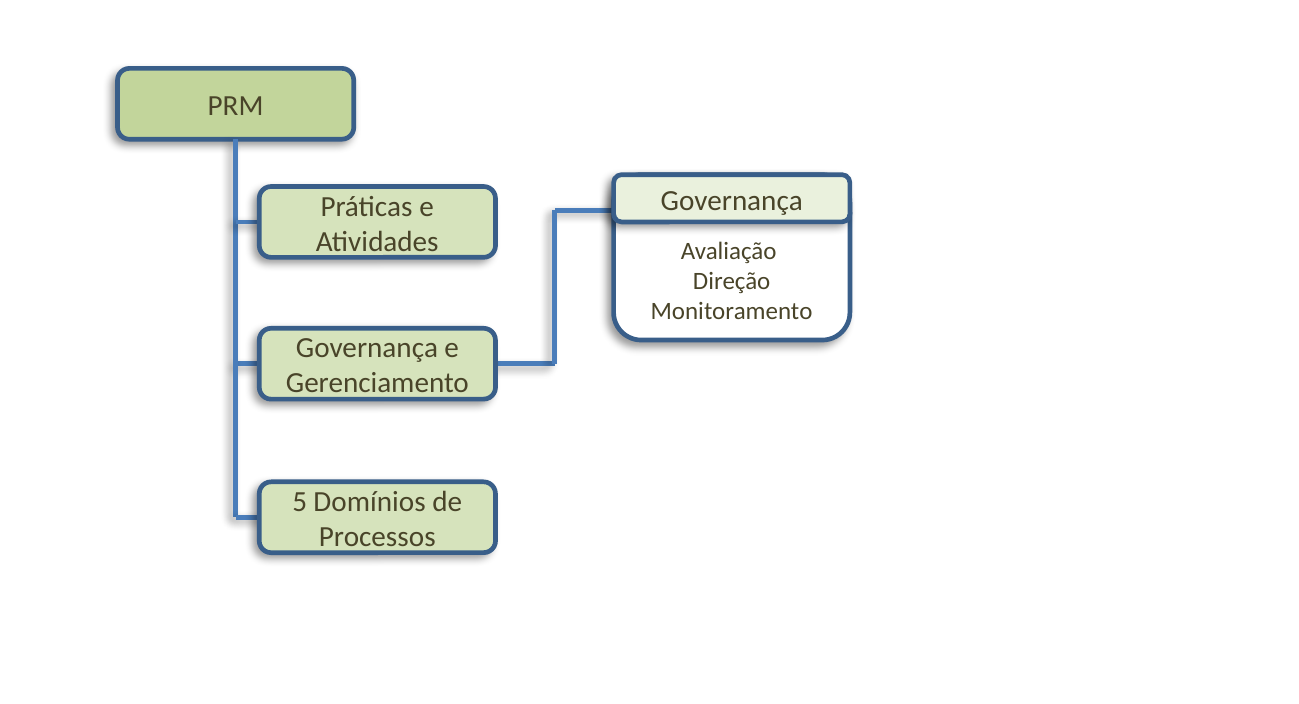

PRM
Avaliação
Direção
Monitoramento
Governança
Práticas e Atividades
Governança e Gerenciamento
5 Domínios de Processos